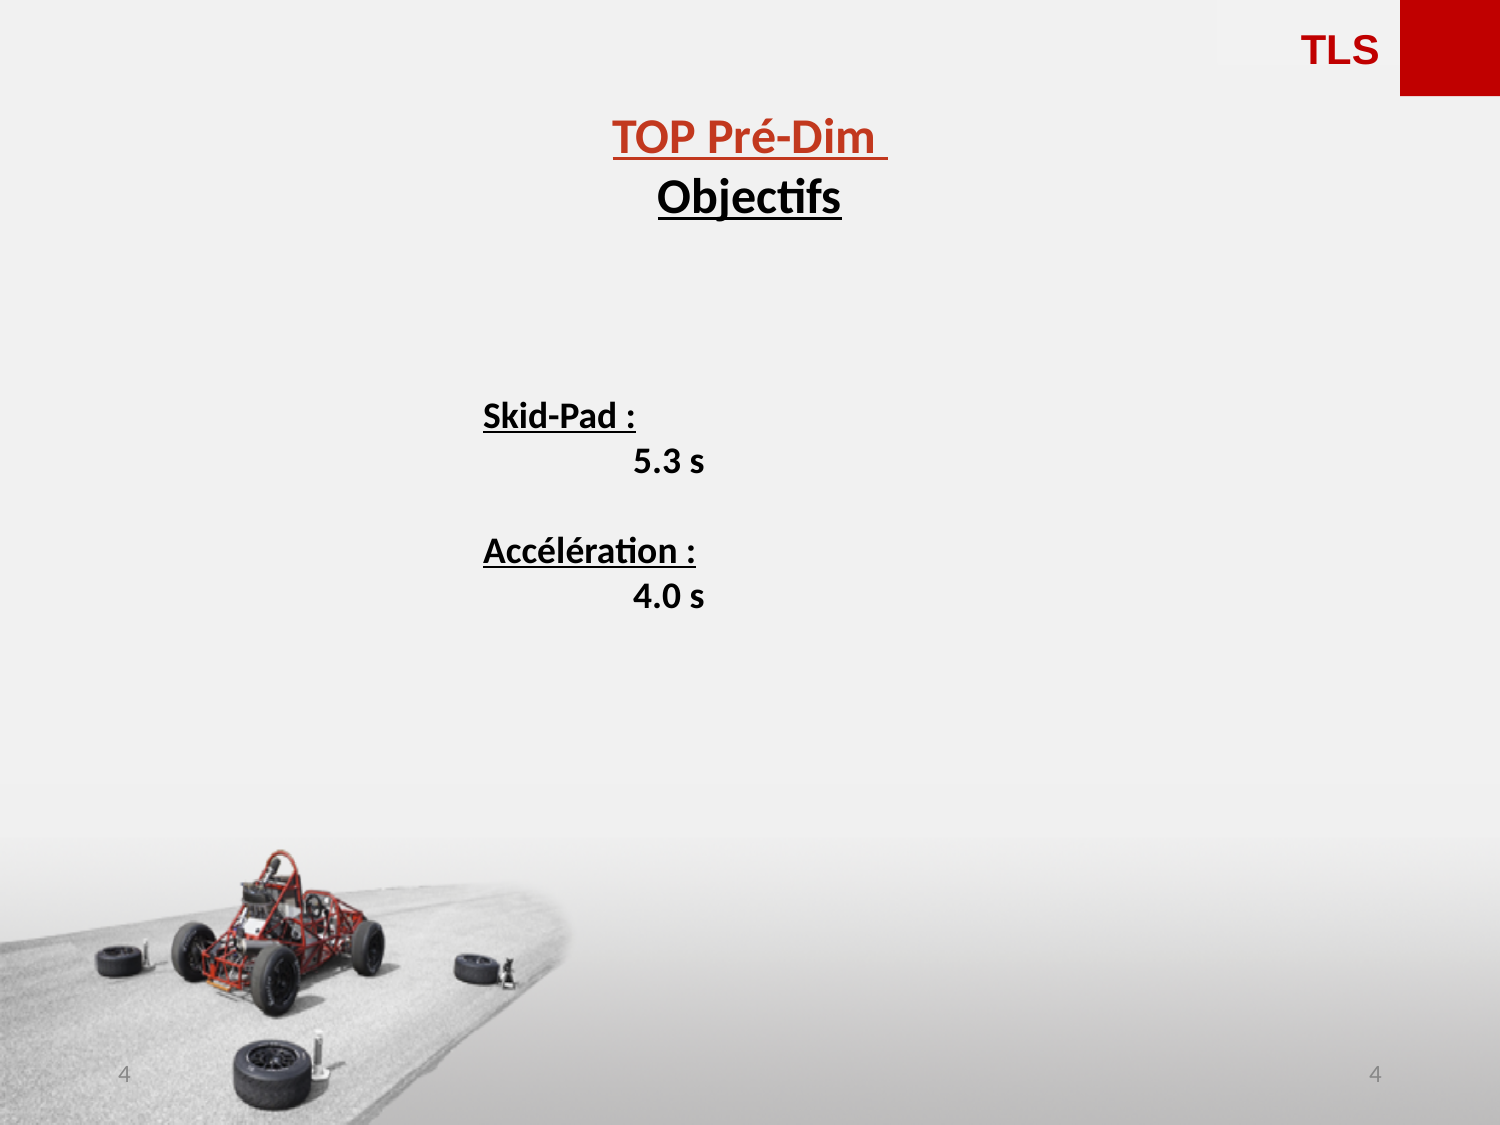

<<<<<<
TLS
TOP Pré-Dim
Objectifs
Skid-Pad :
	5.3 s

Accélération :
	4.0 s
4
4